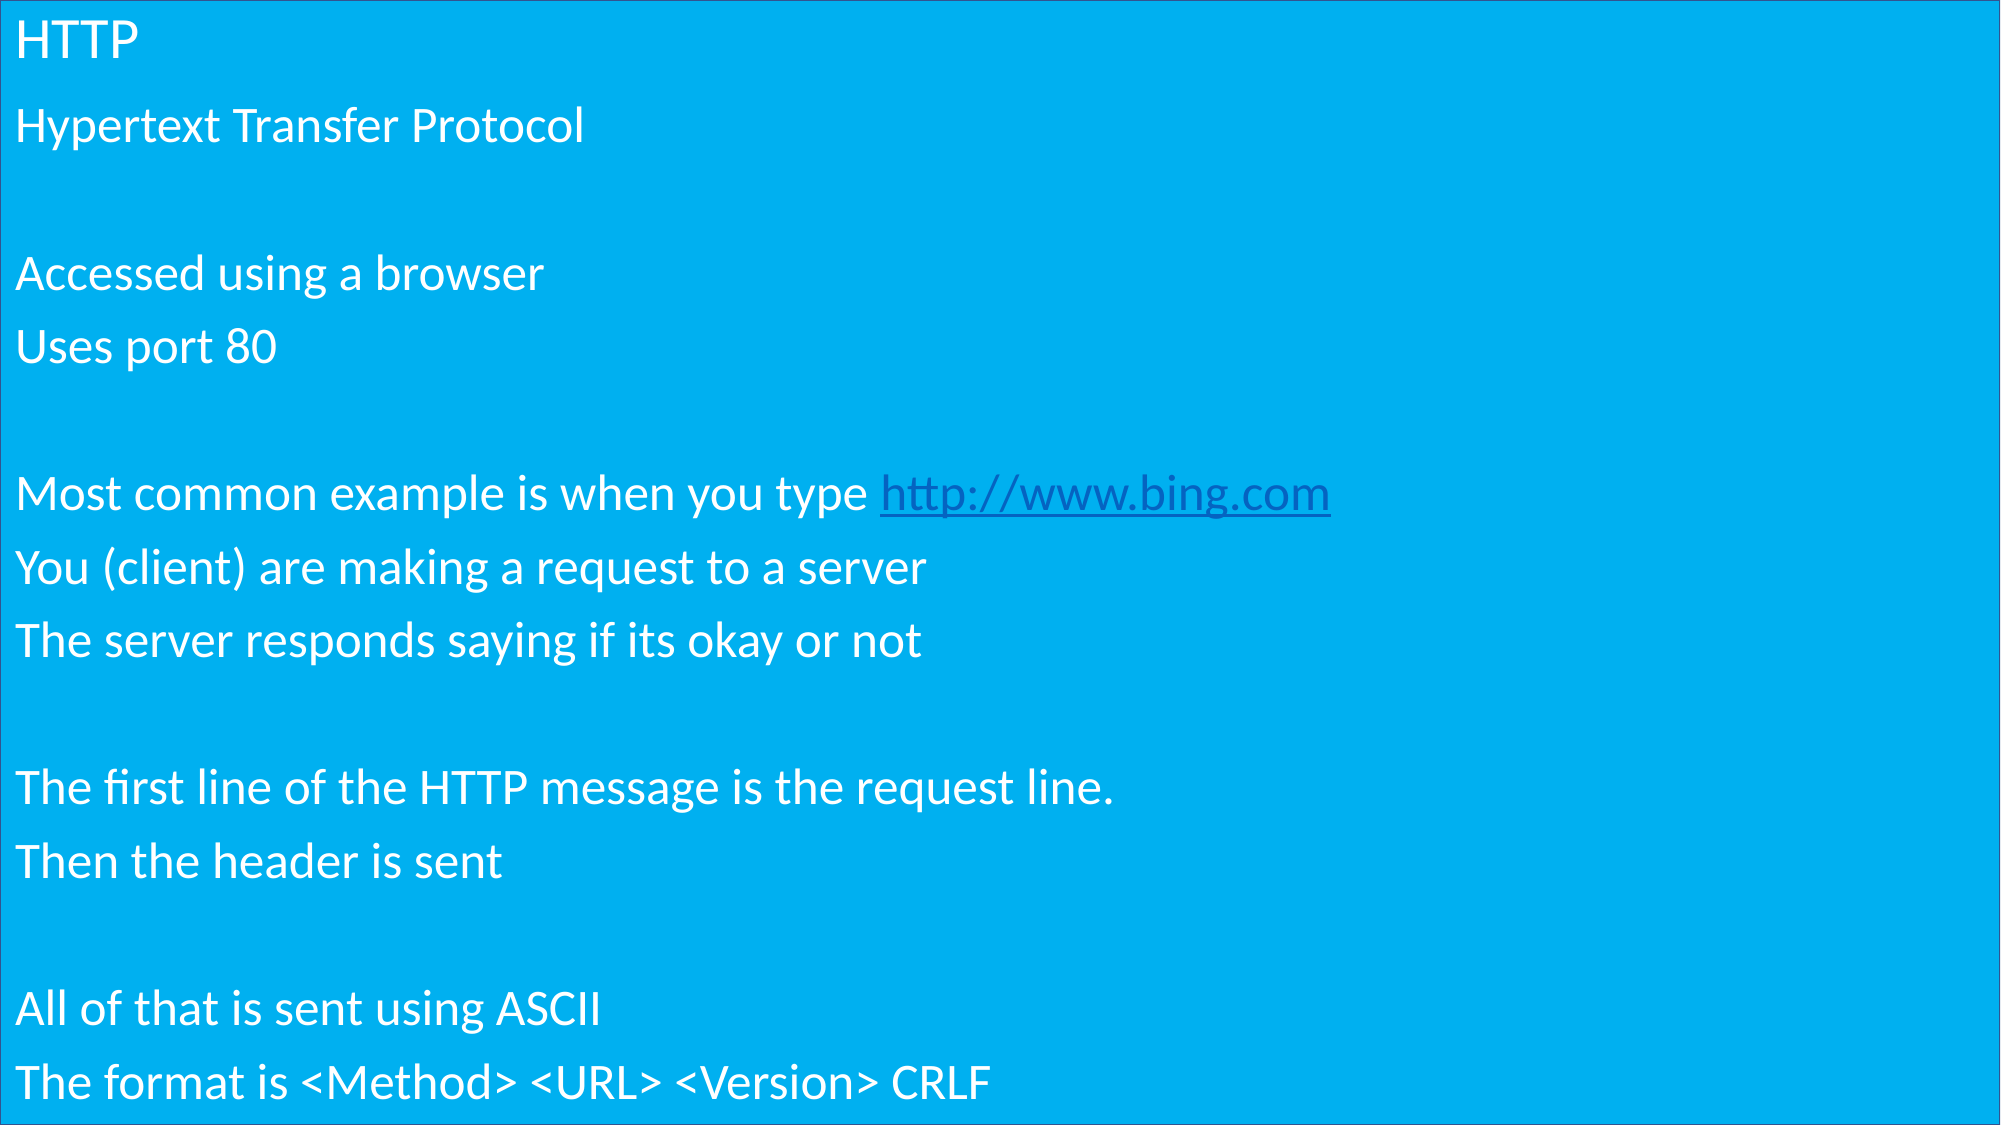

# HTTP
Hypertext Transfer Protocol

Accessed using a browser
Uses port 80

Most common example is when you type http://www.bing.com
You (client) are making a request to a server
The server responds saying if its okay or not

The first line of the HTTP message is the request line.
Then the header is sent

All of that is sent using ASCII
The format is <Method> <URL> <Version> CRLF